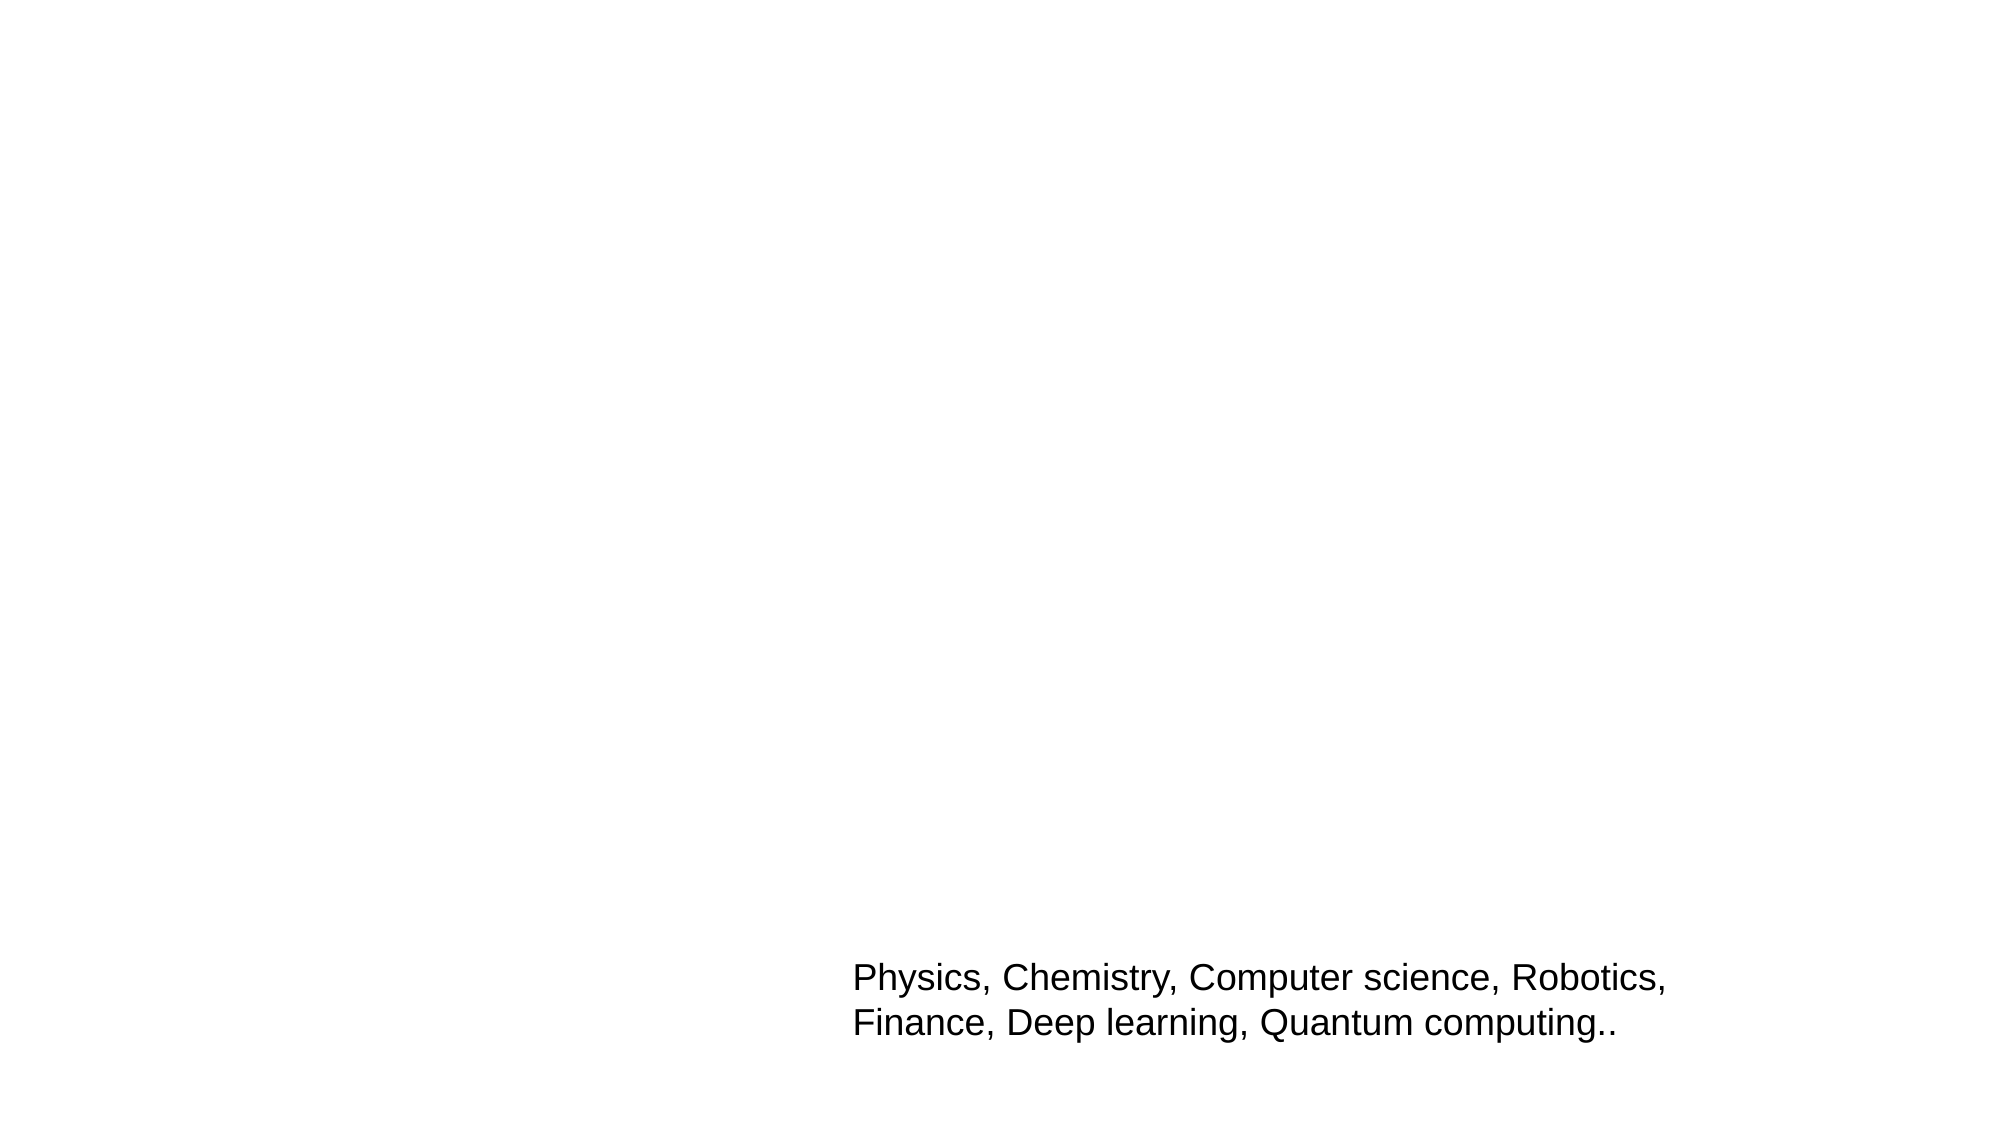

Physics, Chemistry, Computer science, Robotics,
Finance, Deep learning, Quantum computing..